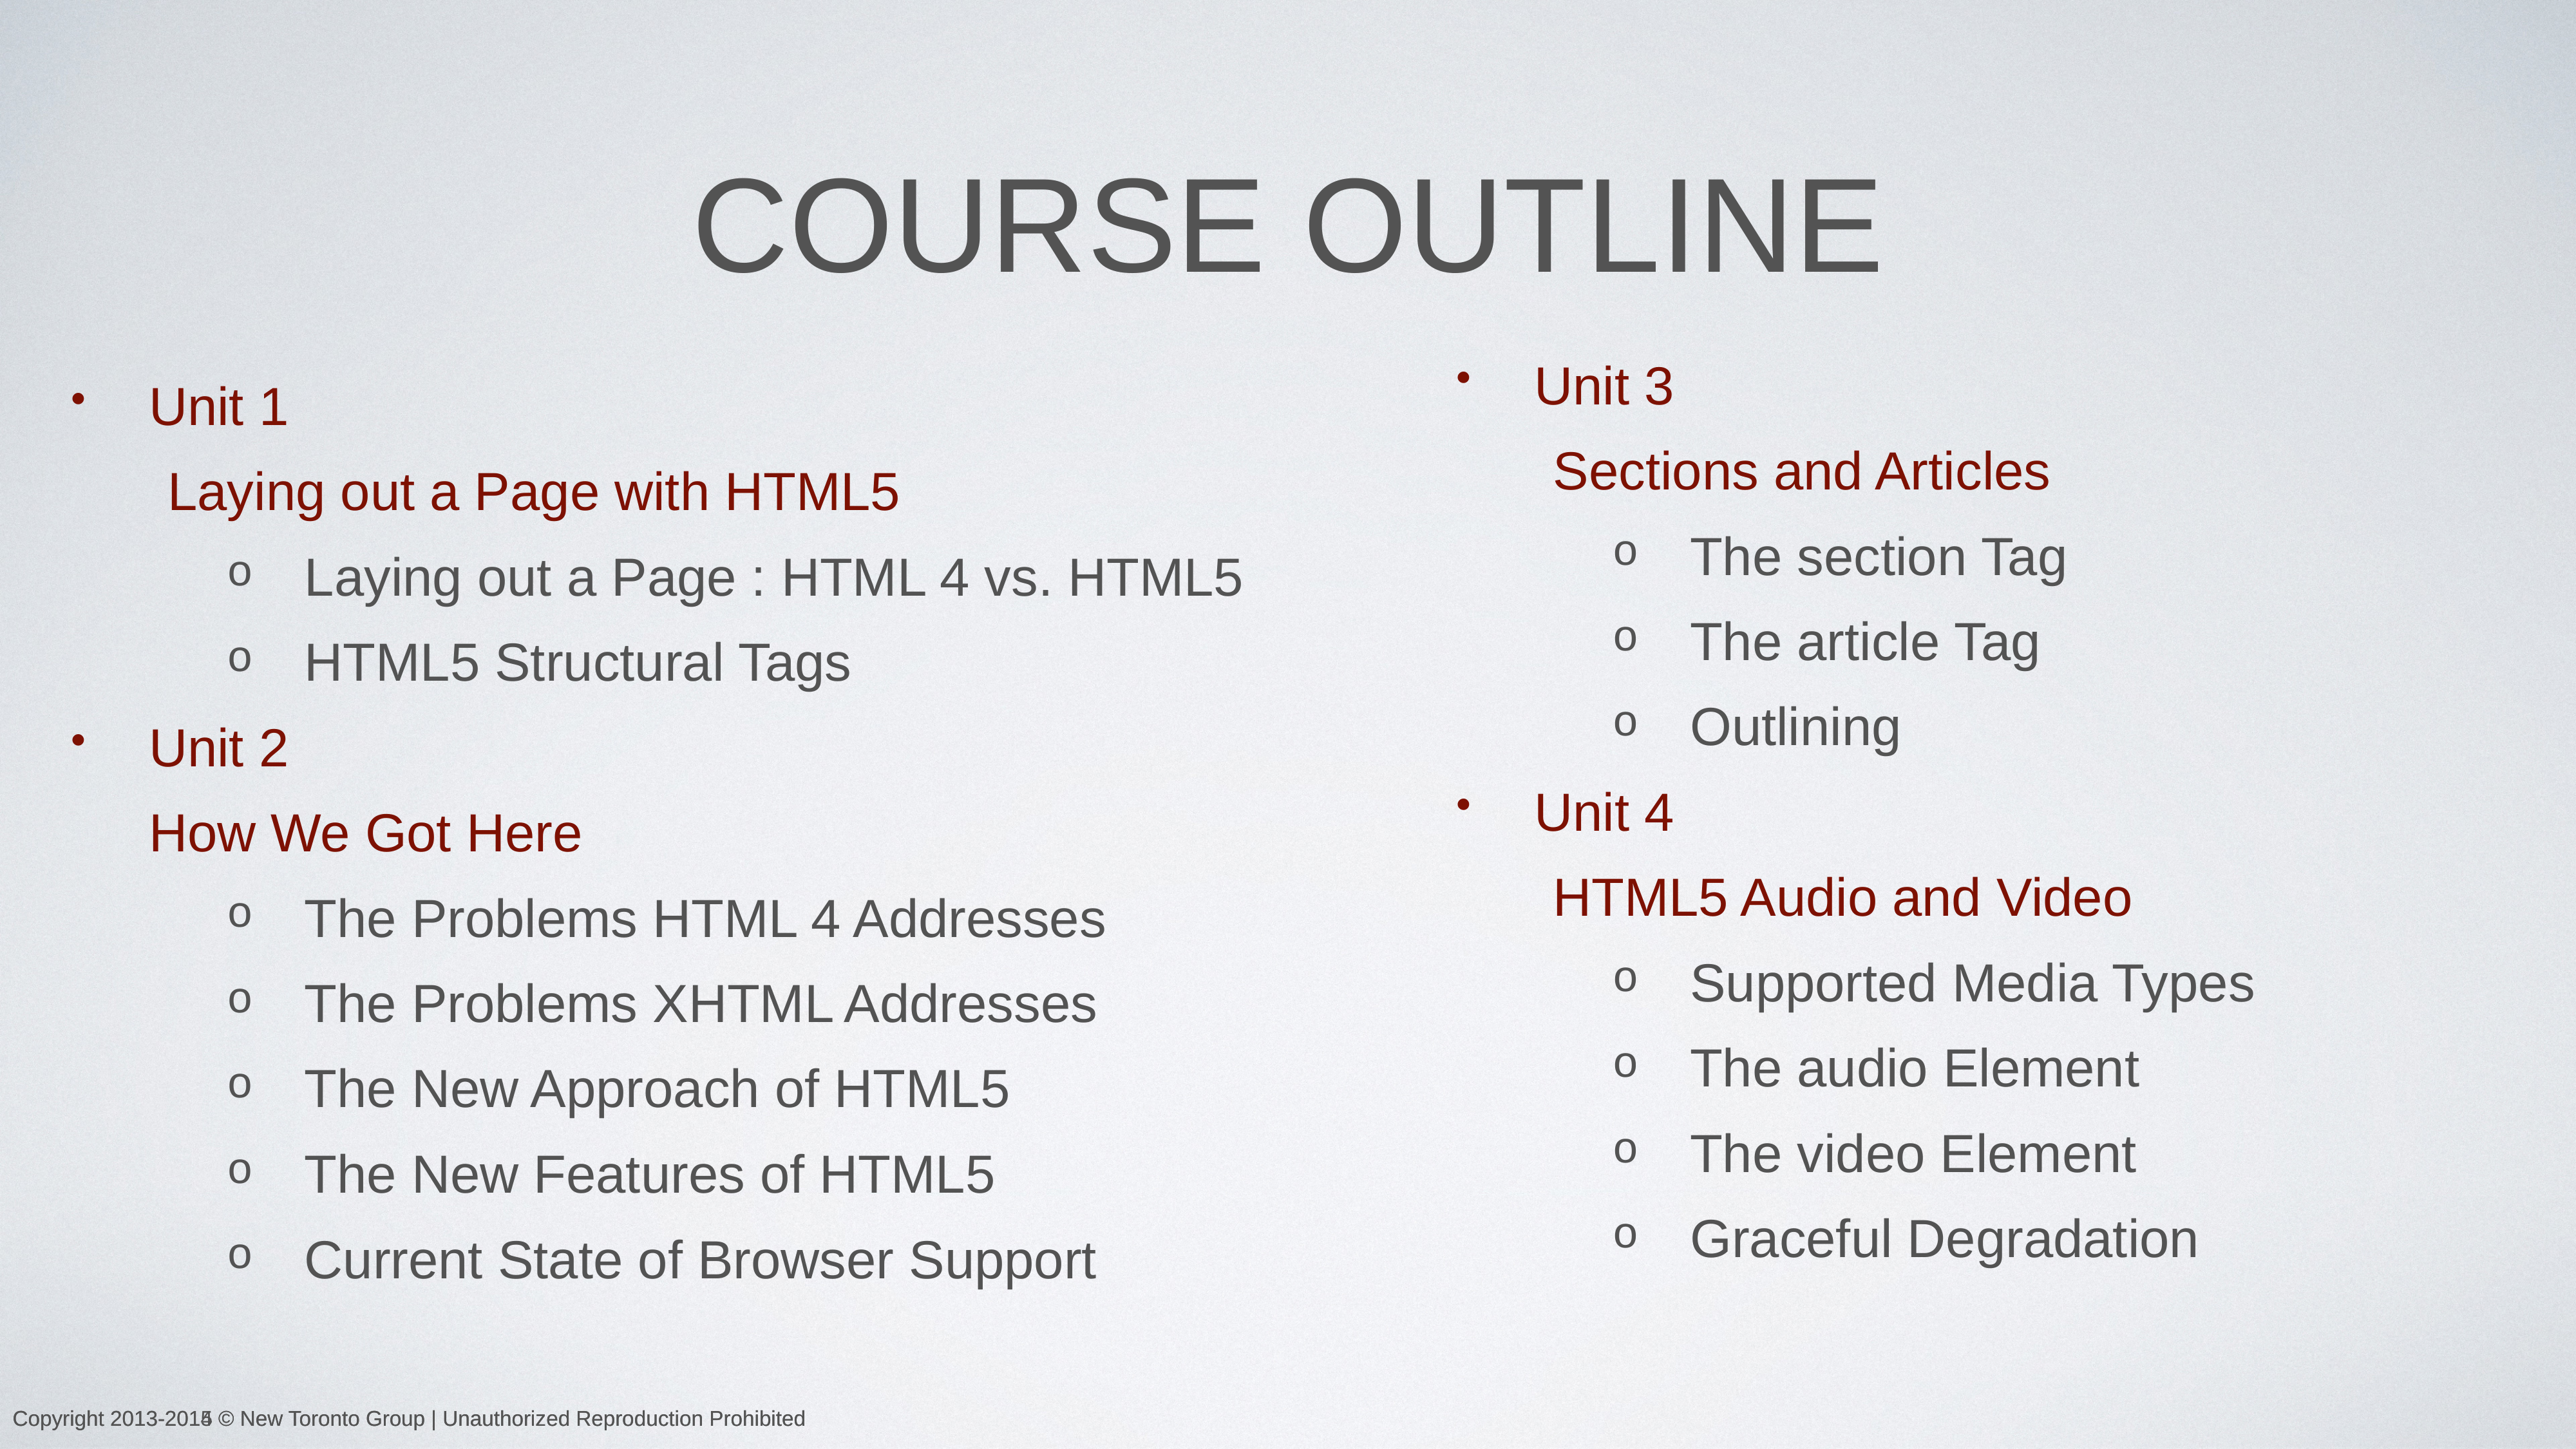

# Course Outline
Unit 1
	Laying out a Page with HTML5
Laying out a Page : HTML 4 vs. HTML5
HTML5 Structural Tags
Unit 2
How We Got Here
The Problems HTML 4 Addresses
The Problems XHTML Addresses
The New Approach of HTML5
The New Features of HTML5
Current State of Browser Support

Unit 3
	Sections and Articles
The section Tag
The article Tag
Outlining
Unit 4
	HTML5 Audio and Video
Supported Media Types
The audio Element
The video Element
Graceful Degradation